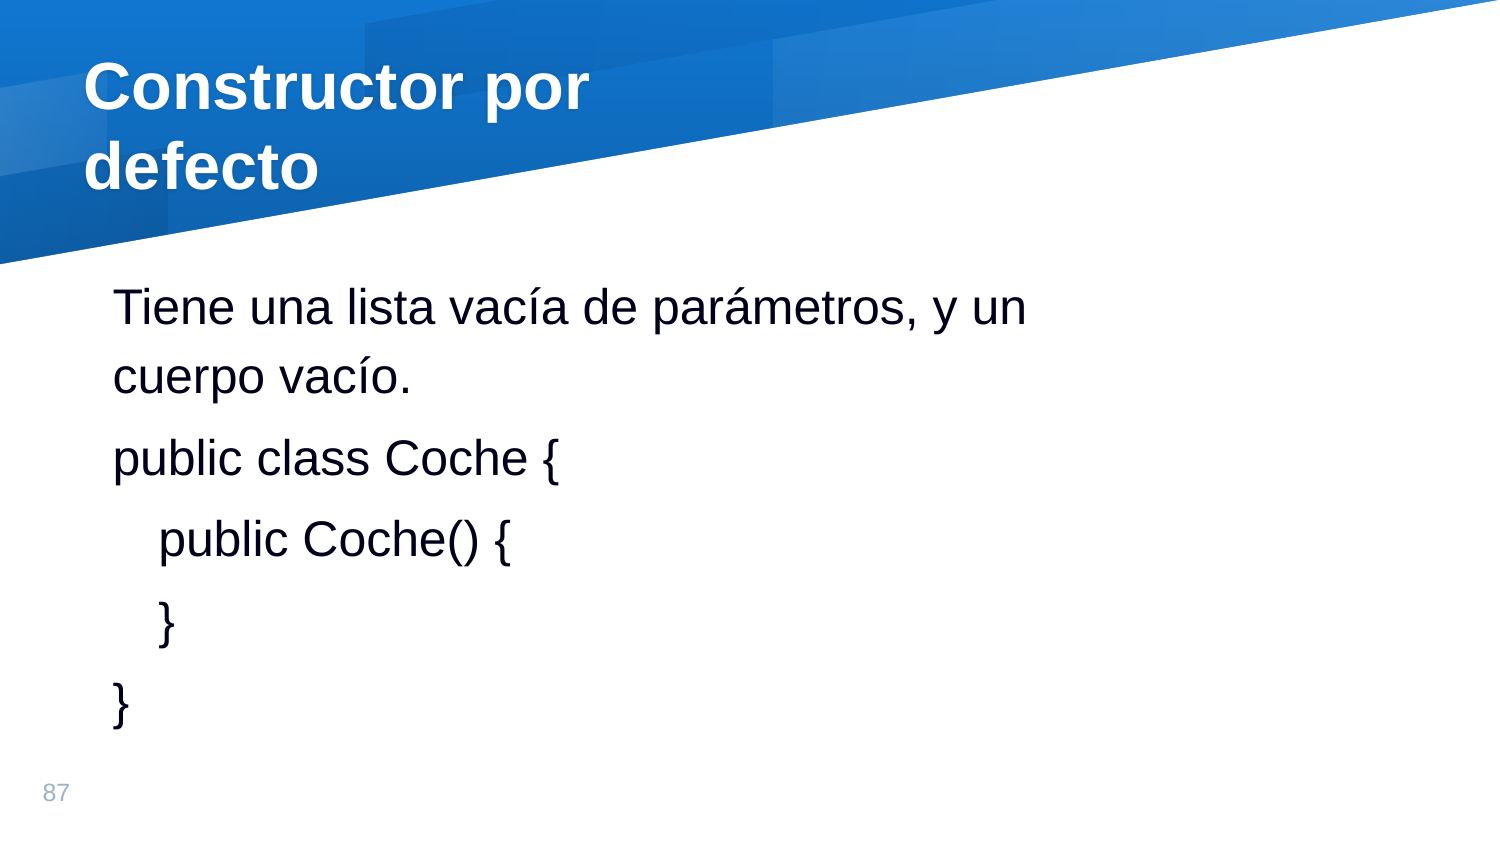

Constructor por defecto
Tiene una lista vacía de parámetros, y un cuerpo vacío.
public class Coche {
public Coche() {
}
}

87